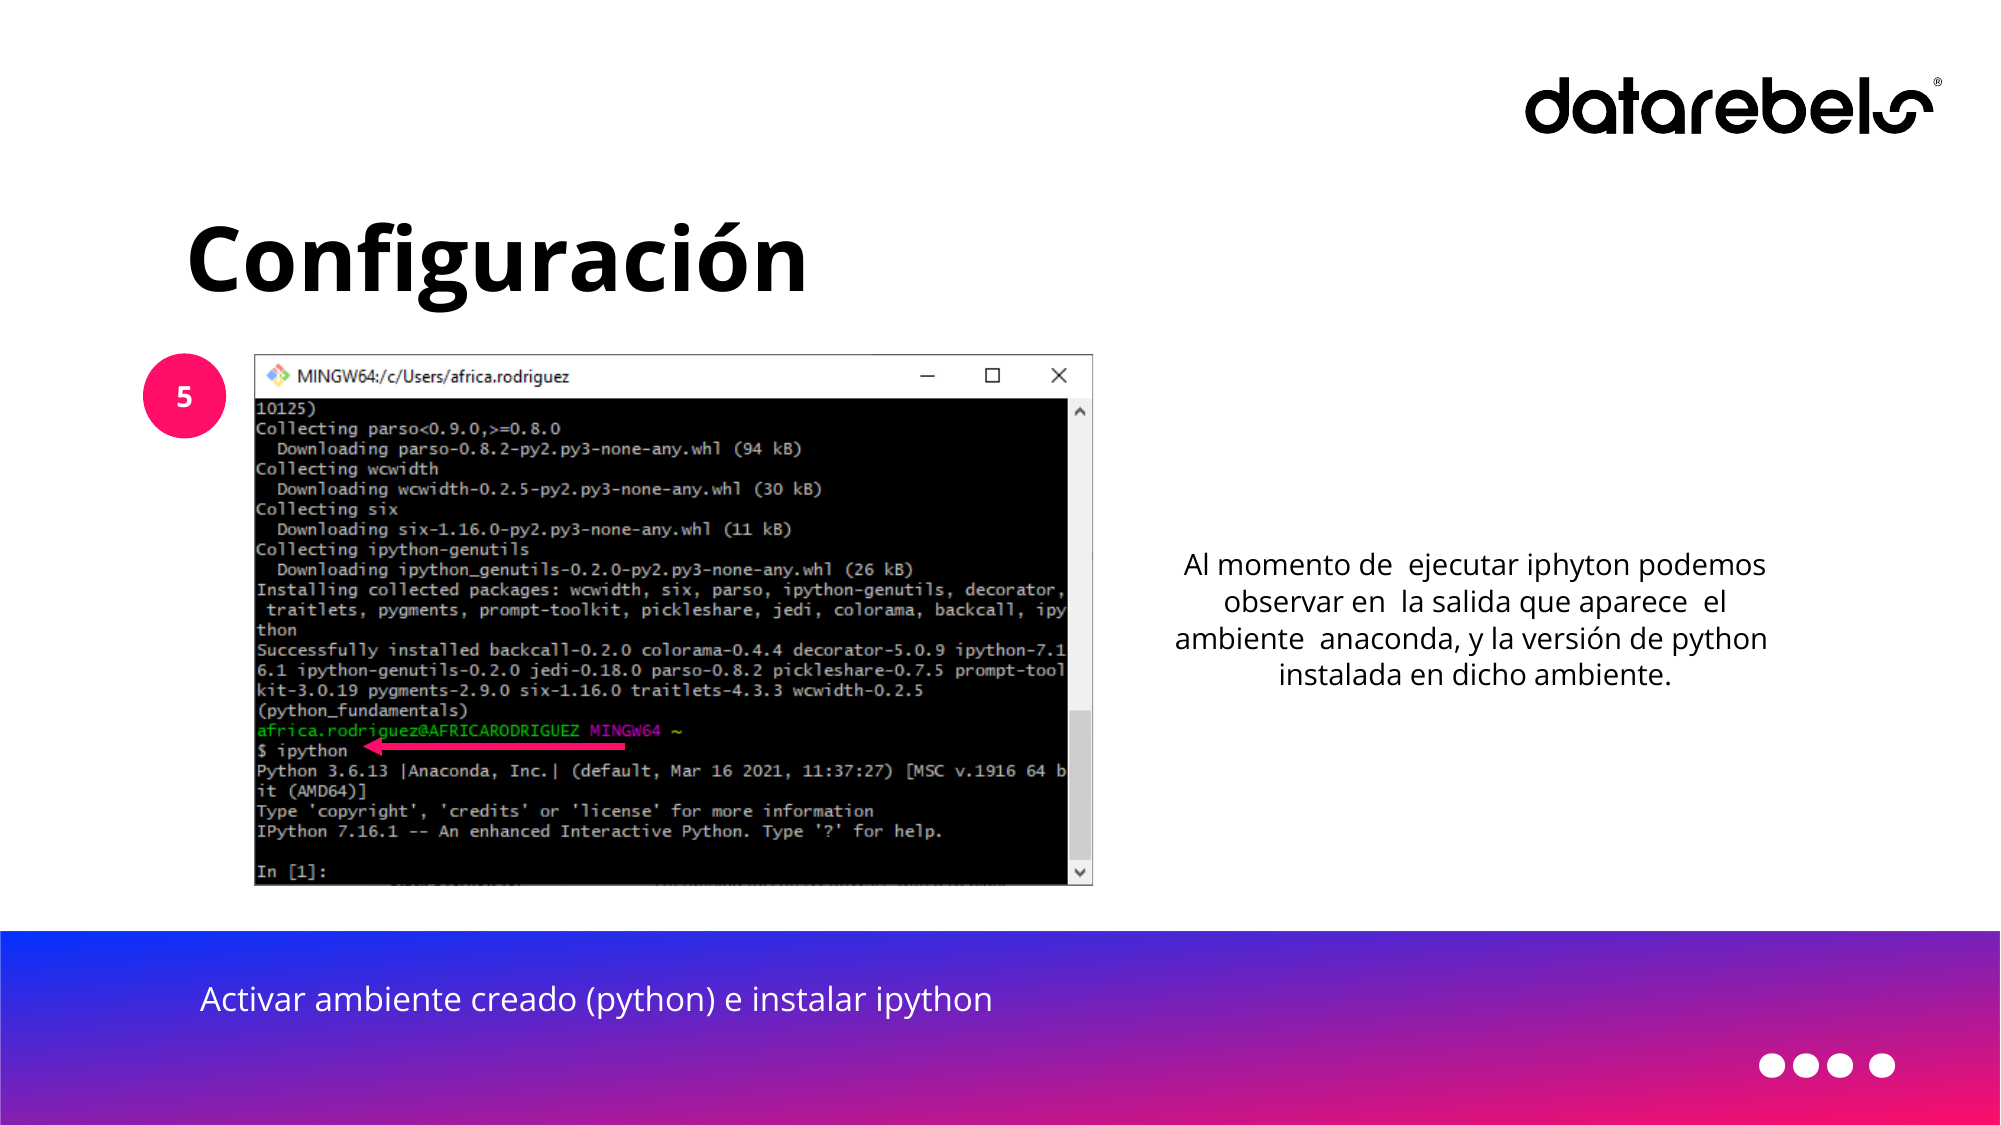

# Configuración
5

Al momento de  ejecutar iphyton podemos observar en  la salida que aparece  el ambiente  anaconda, y la versión de python  instalada en dicho ambiente.
Activar ambiente creado (python) e instalar ipython